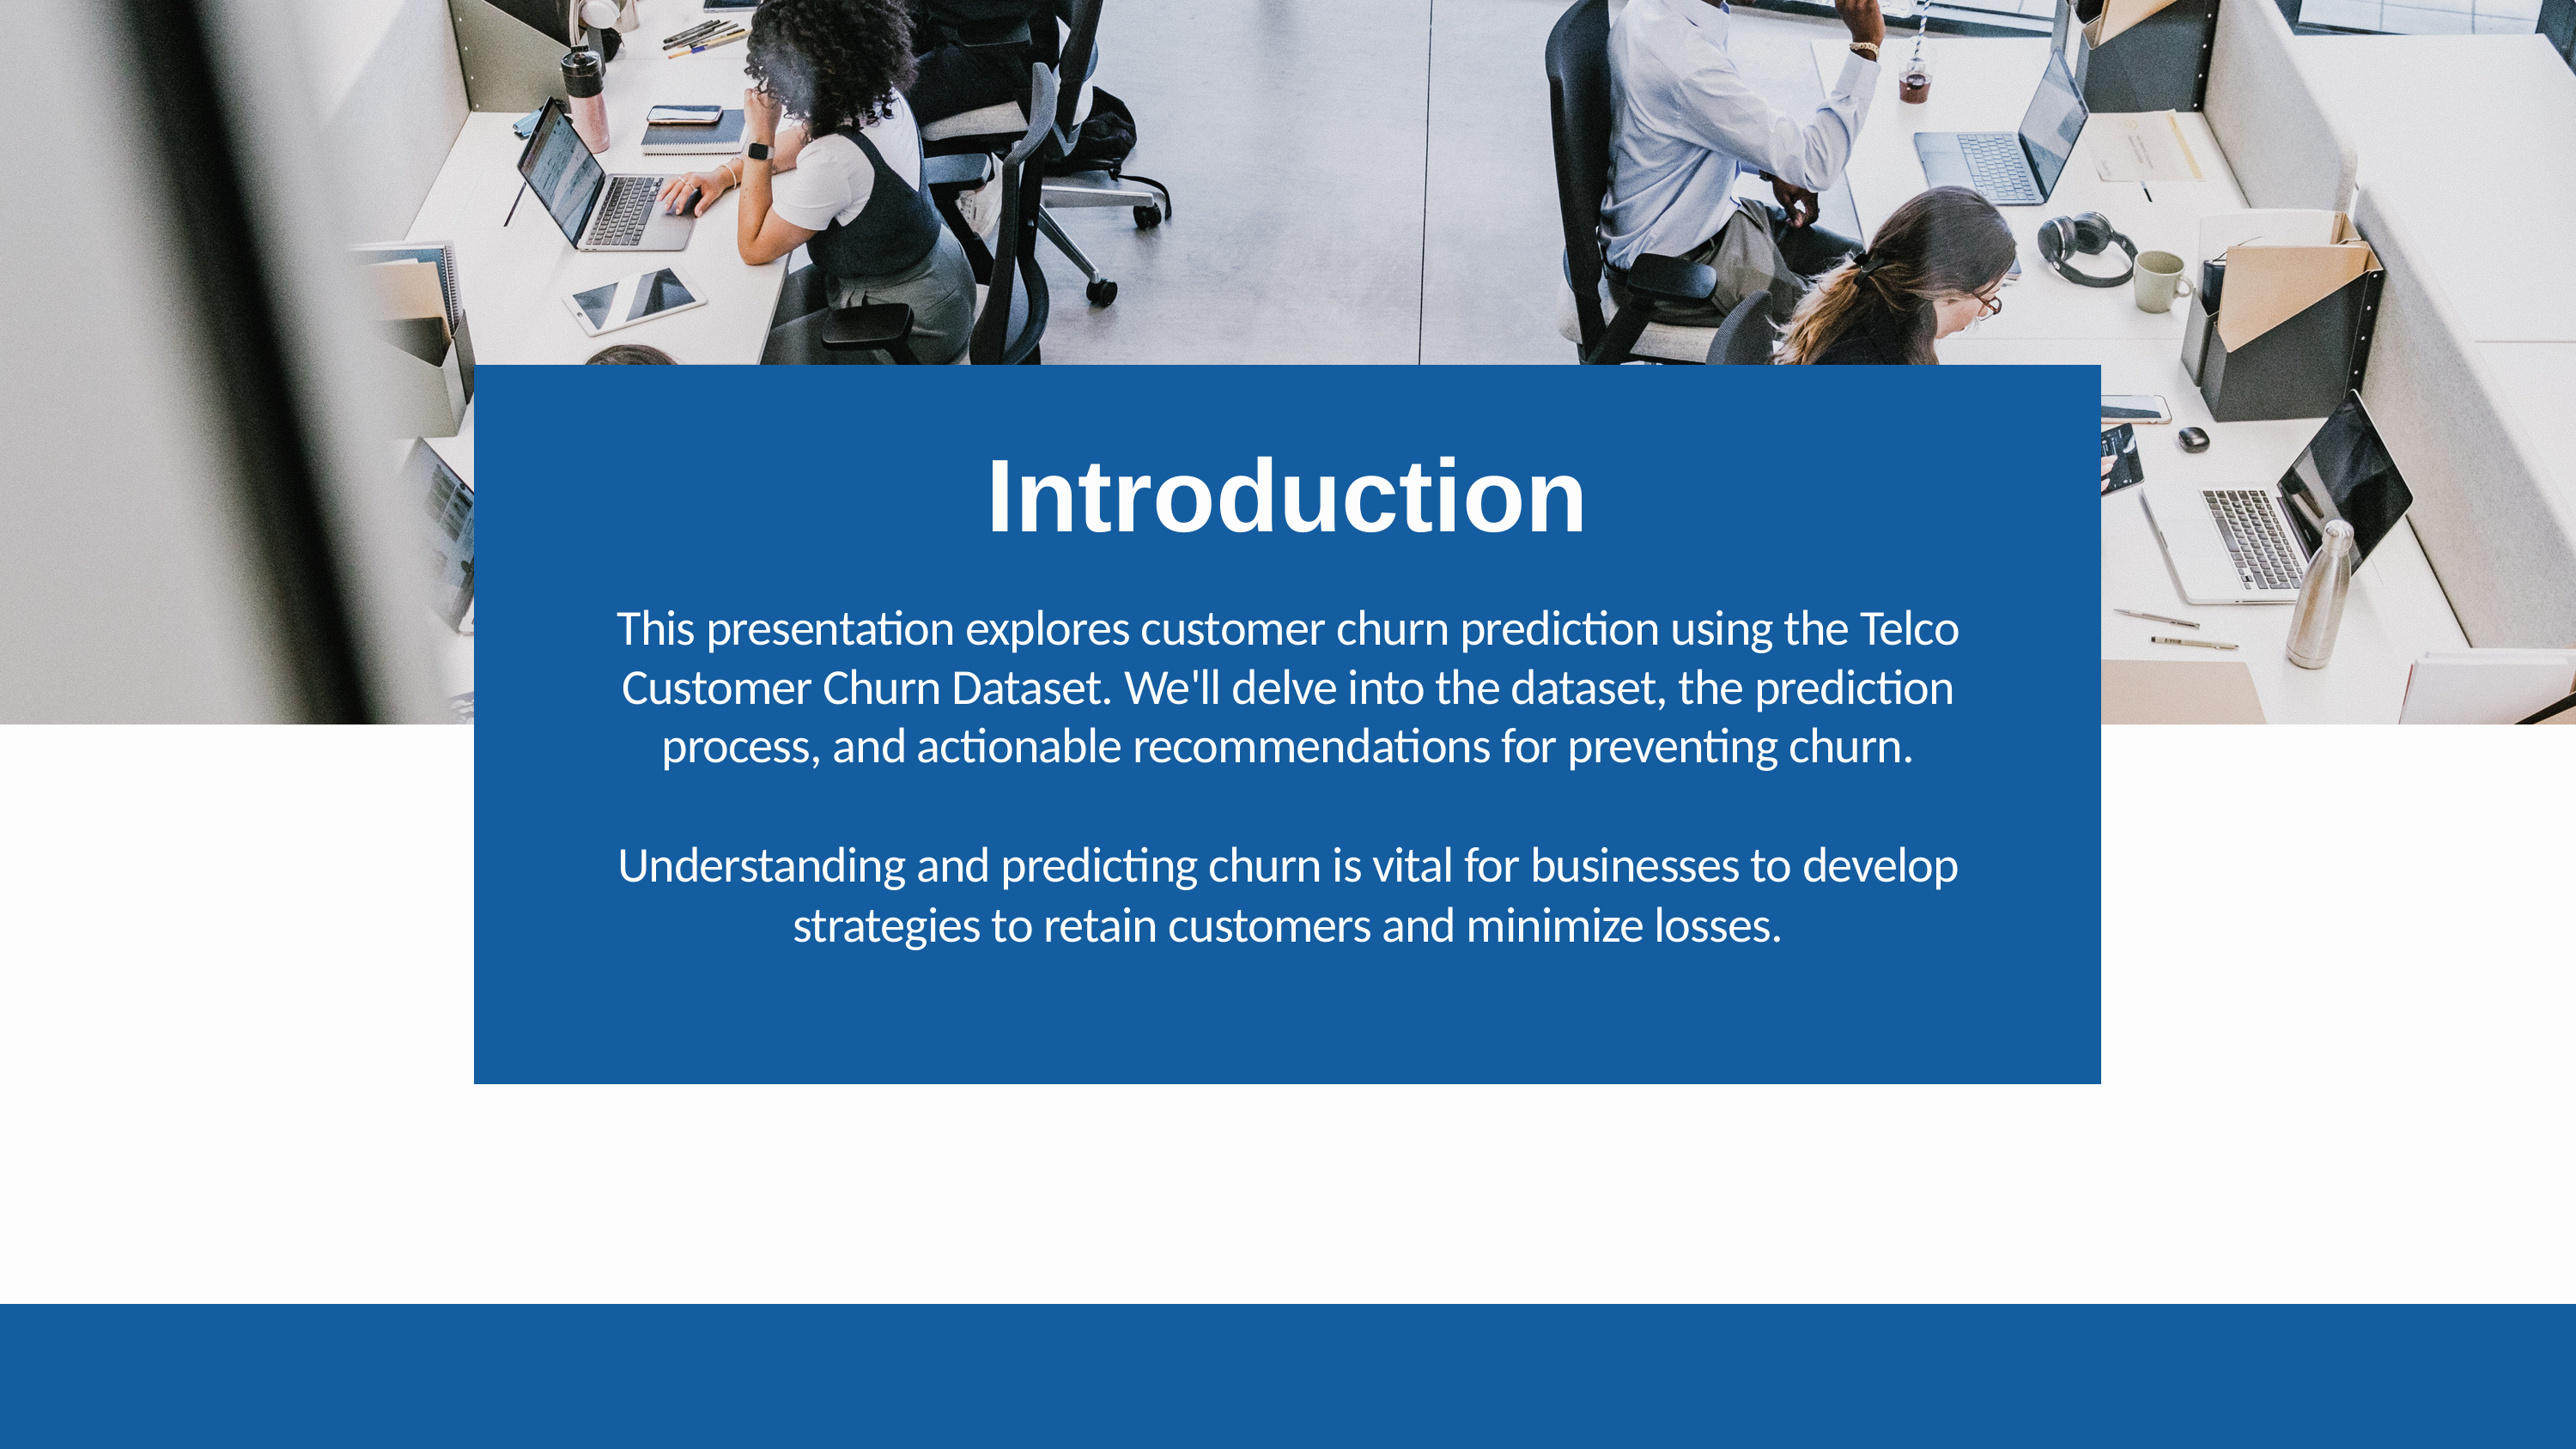

Introduction
This presentation explores customer churn prediction using the Telco Customer Churn Dataset. We'll delve into the dataset, the prediction process, and actionable recommendations for preventing churn.

Understanding and predicting churn is vital for businesses to develop strategies to retain customers and minimize losses.